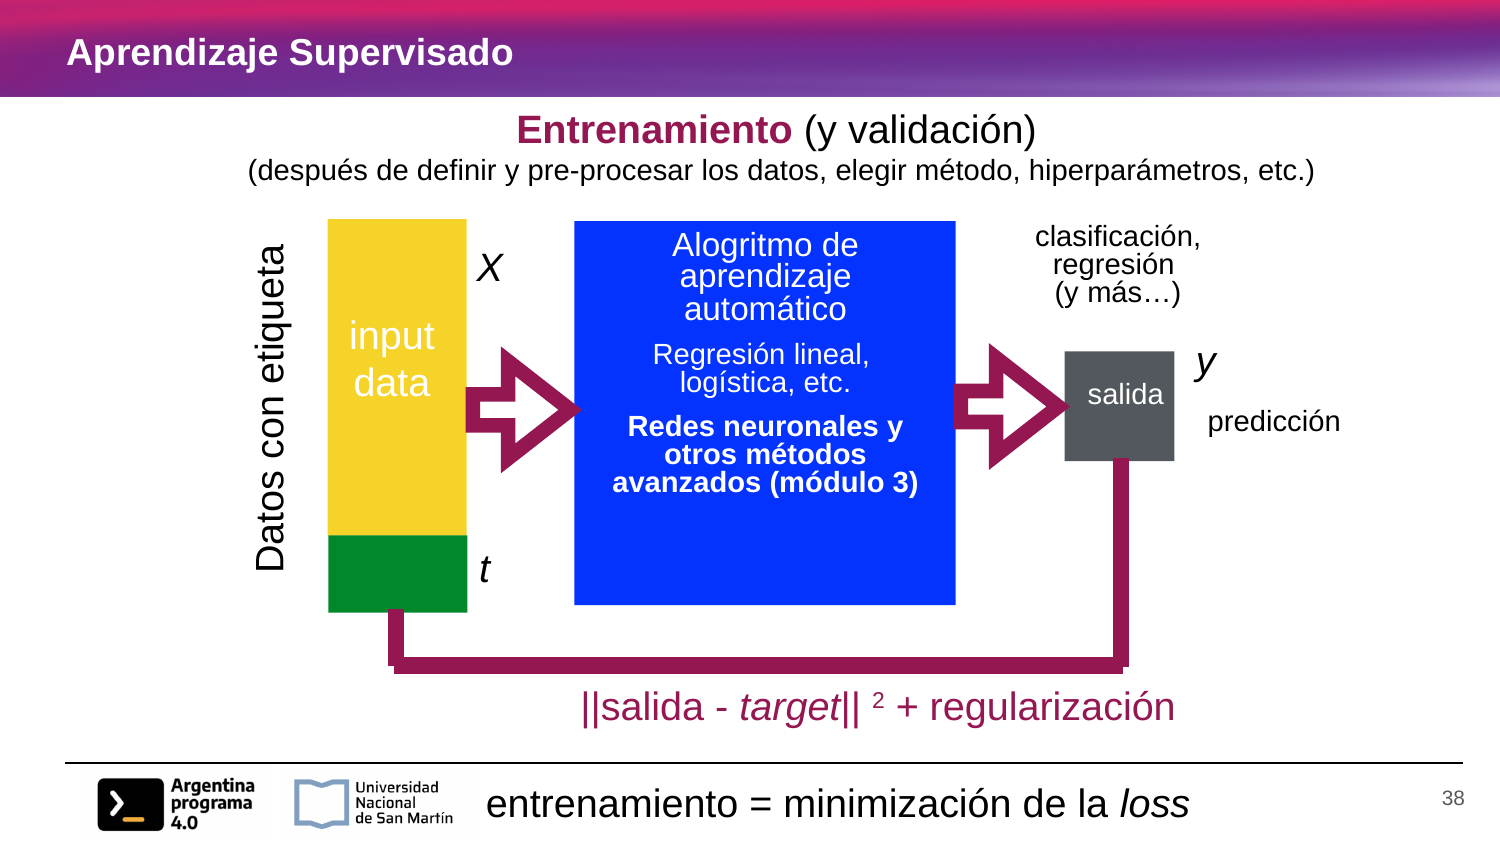

# Aprendizaje Supervisado
Entrenamiento (y validación)
(después de definir y pre-procesar los datos, elegir método, hiperparámetros, etc.)

clasificación,
regresión
(y más…)

Alogritmo de aprendizaje automático

Regresión lineal,
logística, etc.

Redes neuronales y otros métodos avanzados (módulo 3)
X
input
data
y

Datos con etiqueta

salida
predicción

t
||salida - target|| 2 + regularización
38
entrenamiento = minimización de la loss